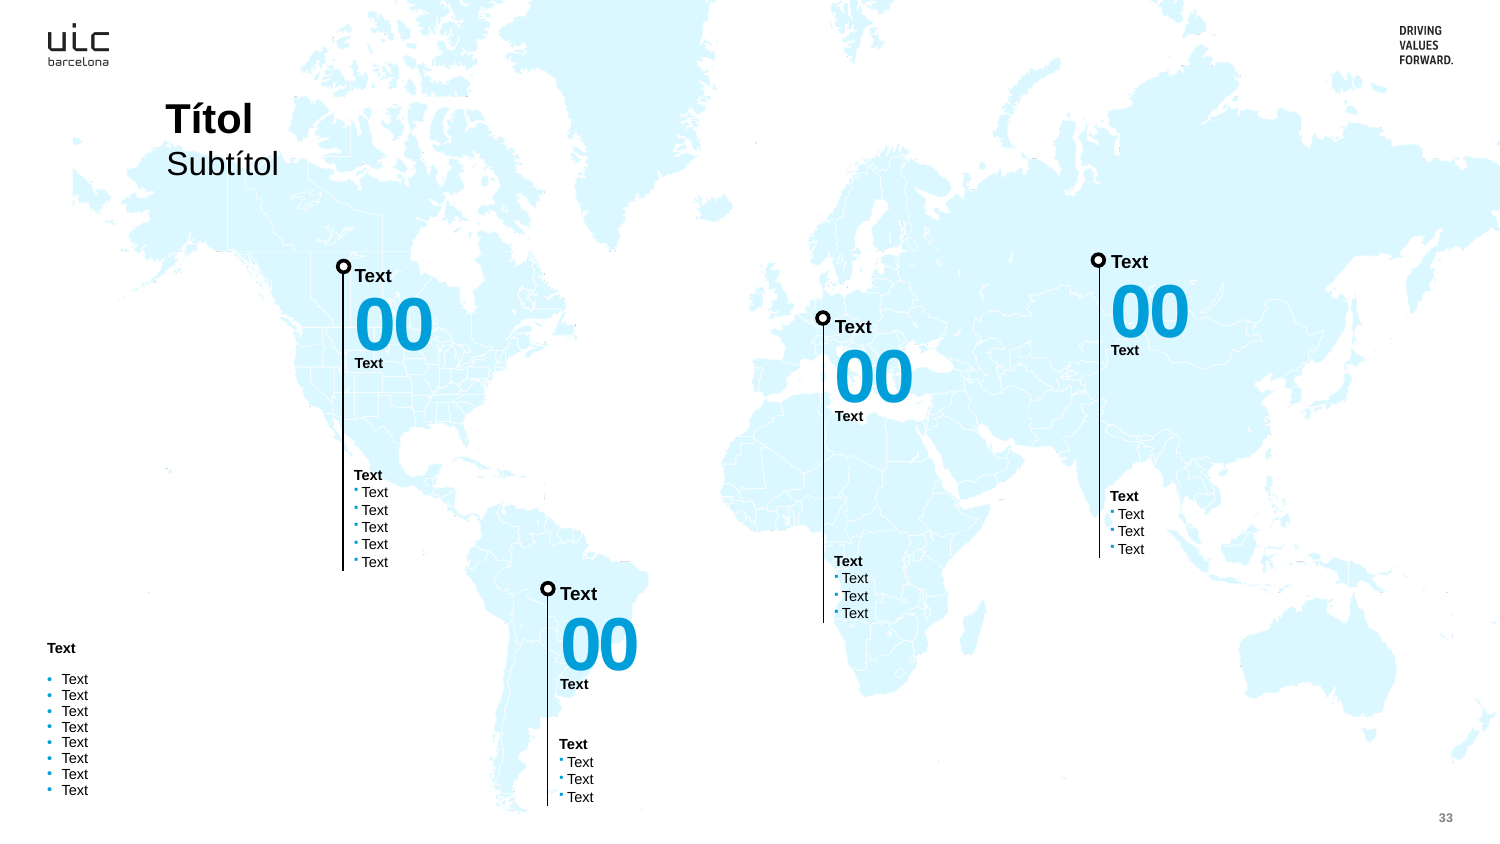

Títol
Subtítol
Text

00
Text
00

Text
00
Text
Text
Text
Text
Text
Text
Text
Text
Text
Text
Text
Text
Text
Text
Text
Text
Text
Text

Text

Text
Text
Text
Text
Text
Text
Text
Text
00
Text
Text
Text
Text
Text